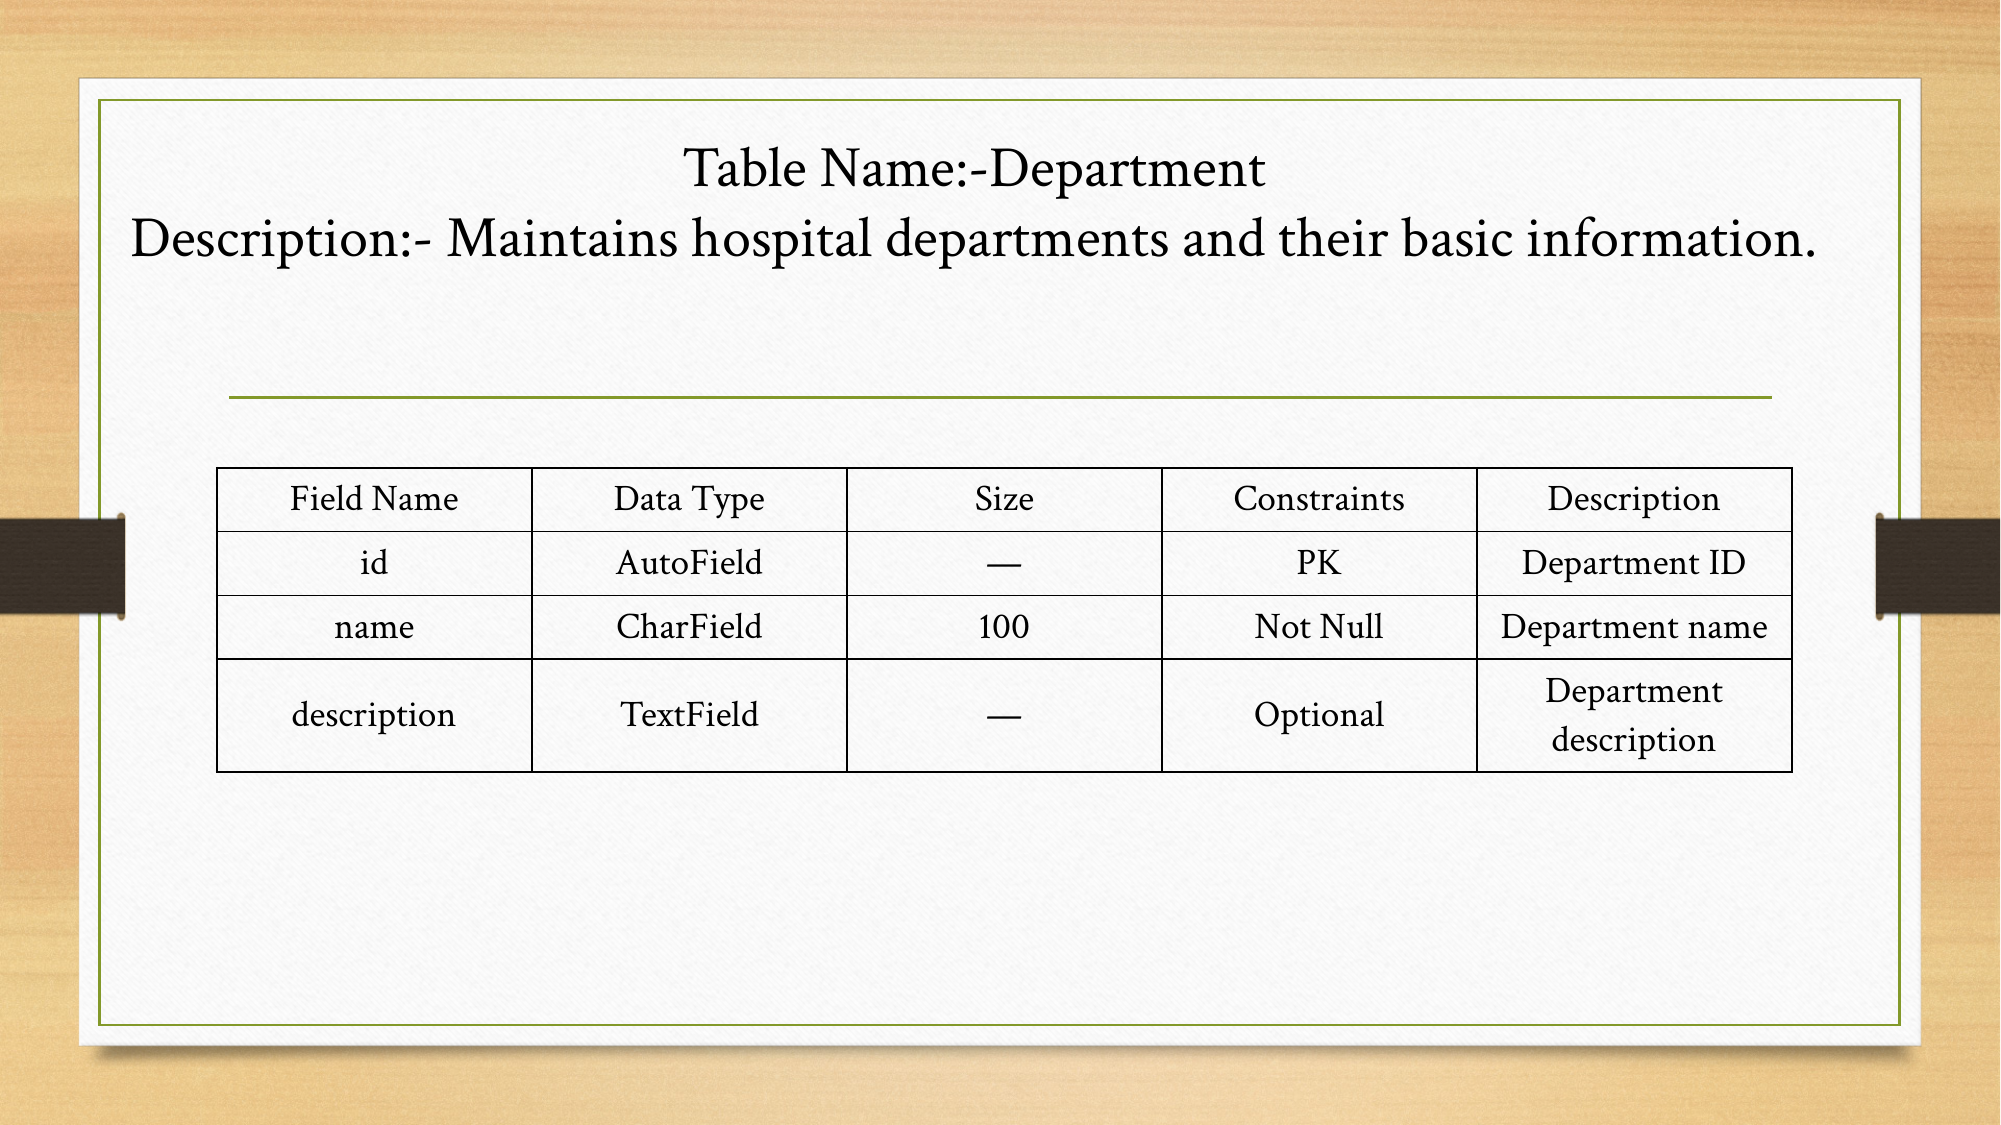

Table Name:-Department
Description:- Maintains hospital departments and their basic information.

| Field Name | Data Type | Size | Constraints | Description |
| --- | --- | --- | --- | --- |
| id | AutoField | — | PK | Department ID |
| name | CharField | 100 | Not Null | Department name |
| description | TextField | — | Optional | Department description |